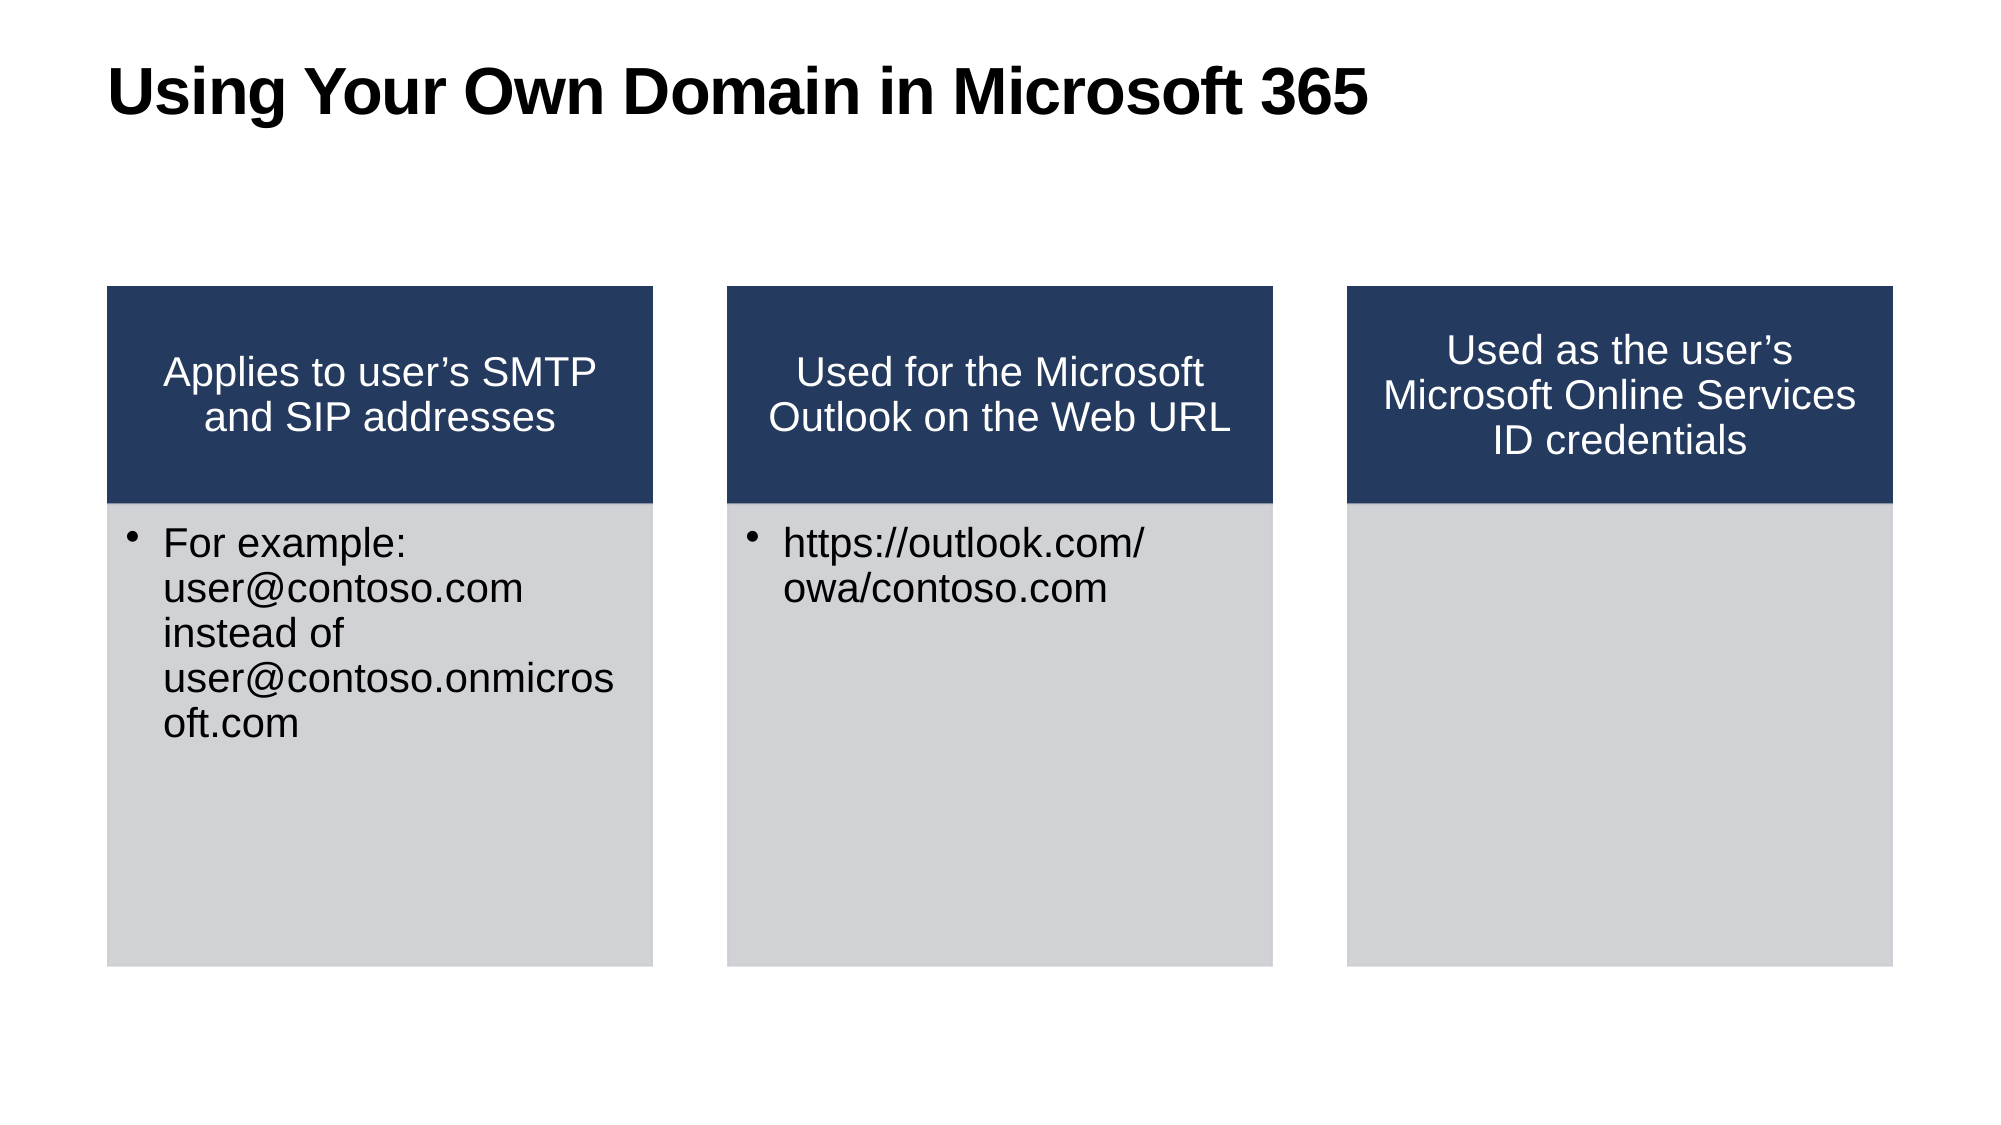

# Using Your Own Domain in Microsoft 365
Applies to user’s SMTP and SIP addresses
For example: user@contoso.com instead of user@contoso.onmicrosoft.com
Used for the Microsoft Outlook on the Web URL
https://outlook.com/owa/contoso.com
Used as the user’s Microsoft Online Services ID credentials